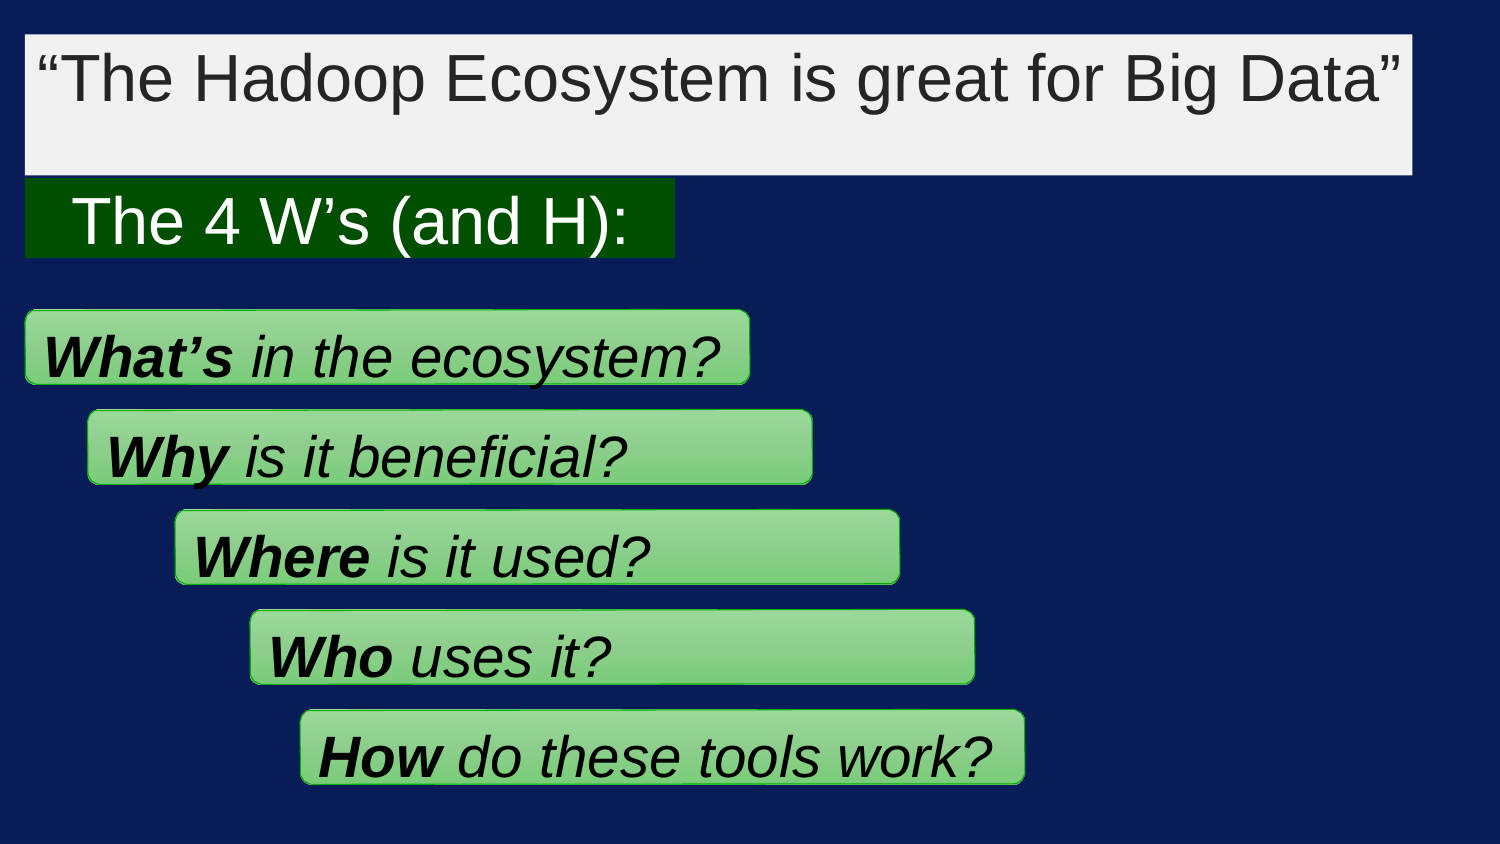

# “The Hadoop Ecosystem is great for Big Data”
The 4 W’s (and H):

What’s in the ecosystem?
Why is it beneficial?
Where is it used?
Who uses it?
How do these tools work?